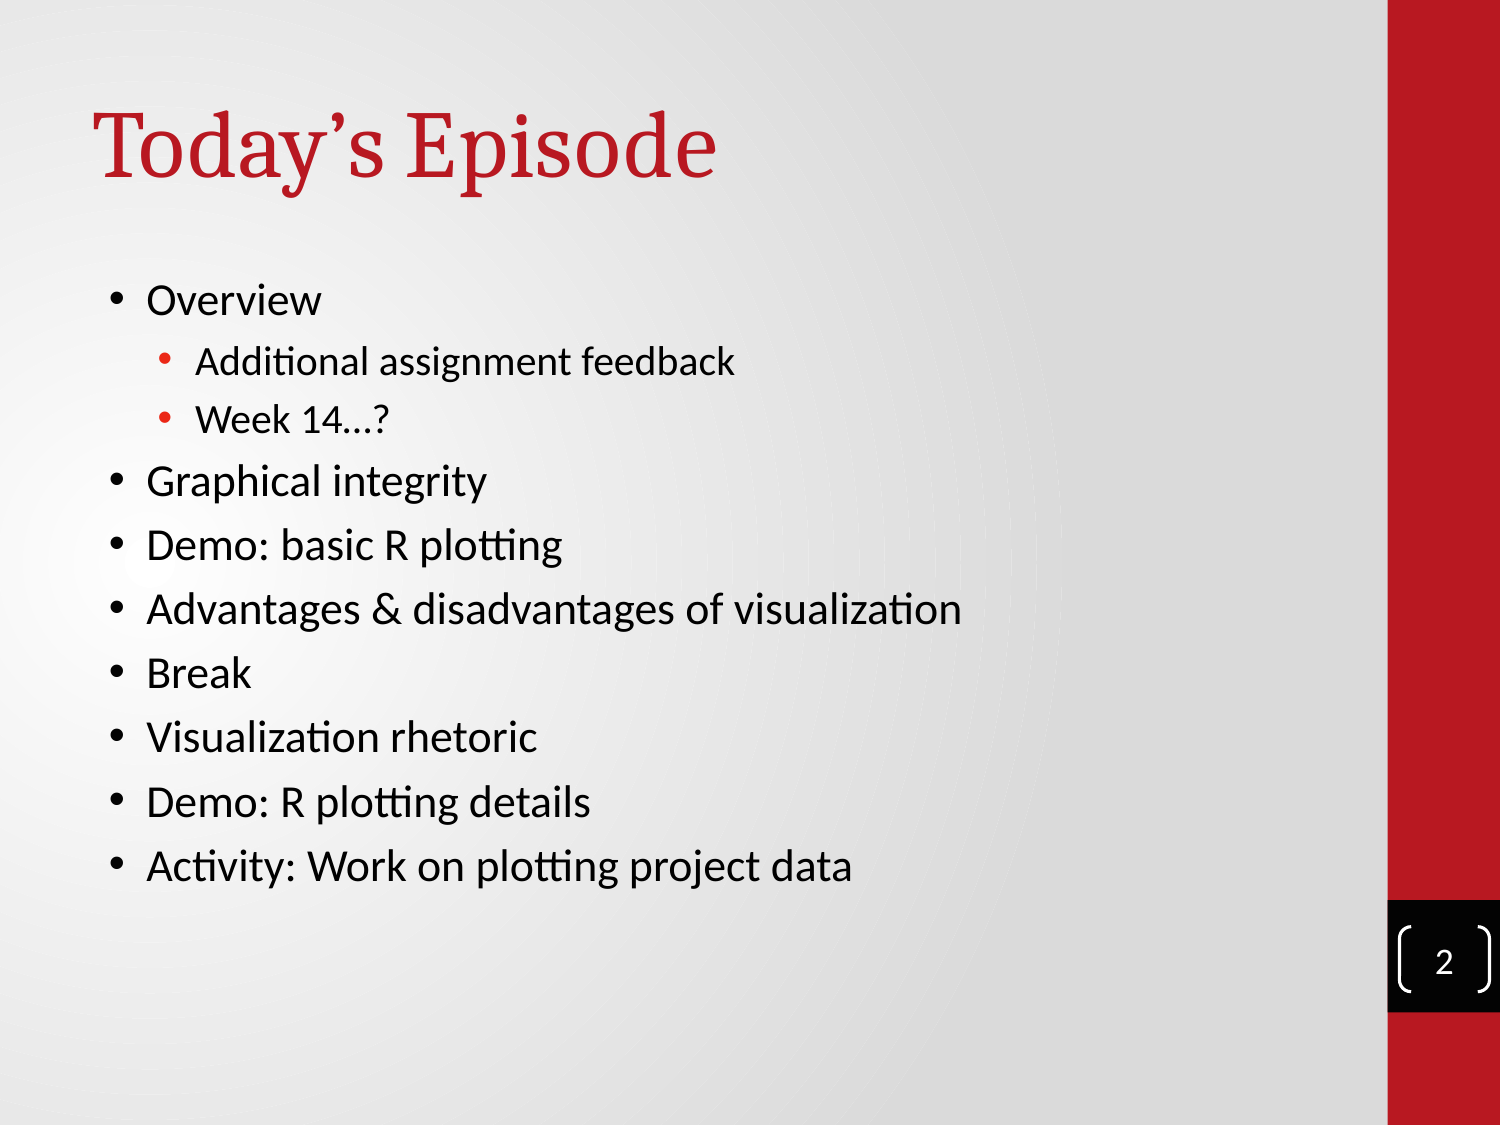

# Today’s Episode
Overview
Additional assignment feedback
Week 14…?
Graphical integrity
Demo: basic R plotting
Advantages & disadvantages of visualization
Break
Visualization rhetoric
Demo: R plotting details
Activity: Work on plotting project data
2